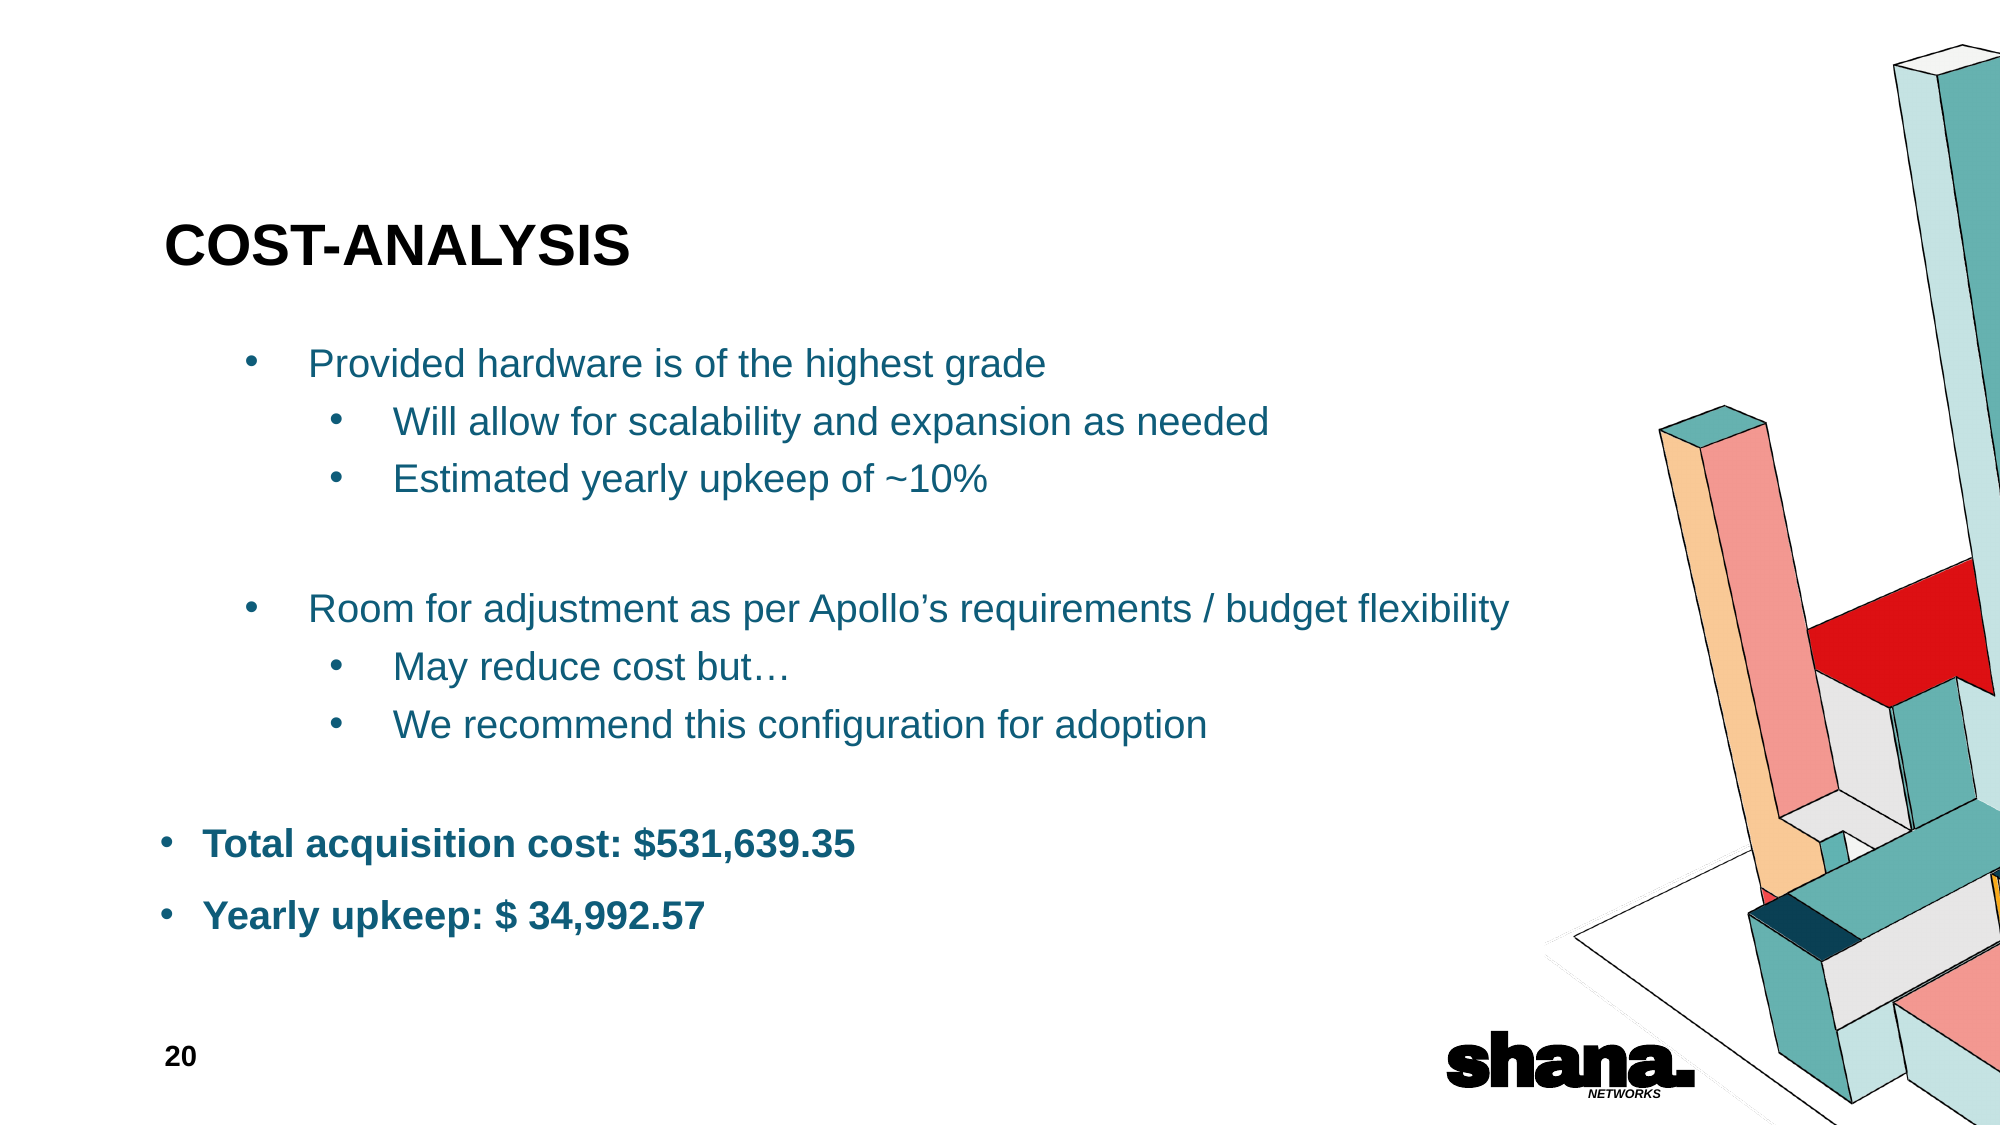

# Cost-Analysis
Provided hardware is of the highest grade
Will allow for scalability and expansion as needed
Estimated yearly upkeep of ~10%

Room for adjustment as per Apollo’s requirements / budget flexibility
May reduce cost but…
We recommend this configuration for adoption

Total acquisition cost: $531,639.35
Yearly upkeep: $ 34,992.57
shana.
20
NETWORKS